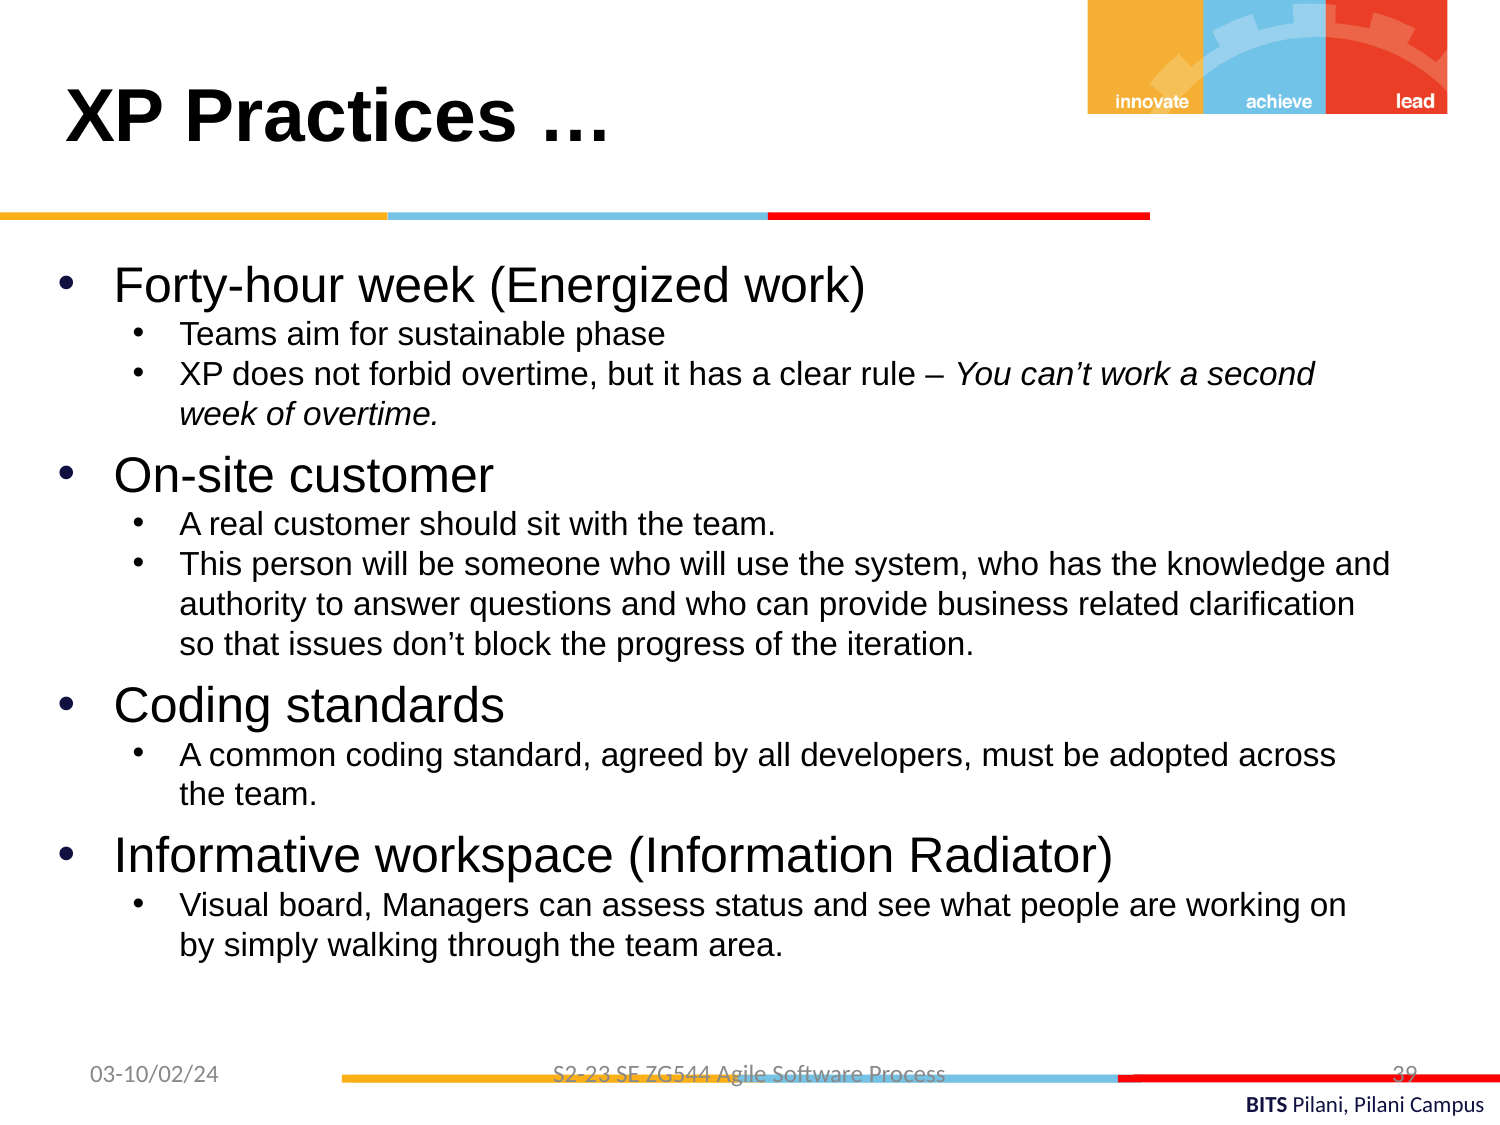

XP Practices …
Forty-hour week (Energized work)
Teams aim for sustainable phase
XP does not forbid overtime, but it has a clear rule – You can’t work a second week of overtime.
On-site customer
A real customer should sit with the team.
This person will be someone who will use the system, who has the knowledge and authority to answer questions and who can provide business related clarification so that issues don’t block the progress of the iteration.
Coding standards
A common coding standard, agreed by all developers, must be adopted across the team.
Informative workspace (Information Radiator)
Visual board, Managers can assess status and see what people are working on by simply walking through the team area.
03-10/02/24
S2-23 SE ZG544 Agile Software Process
39